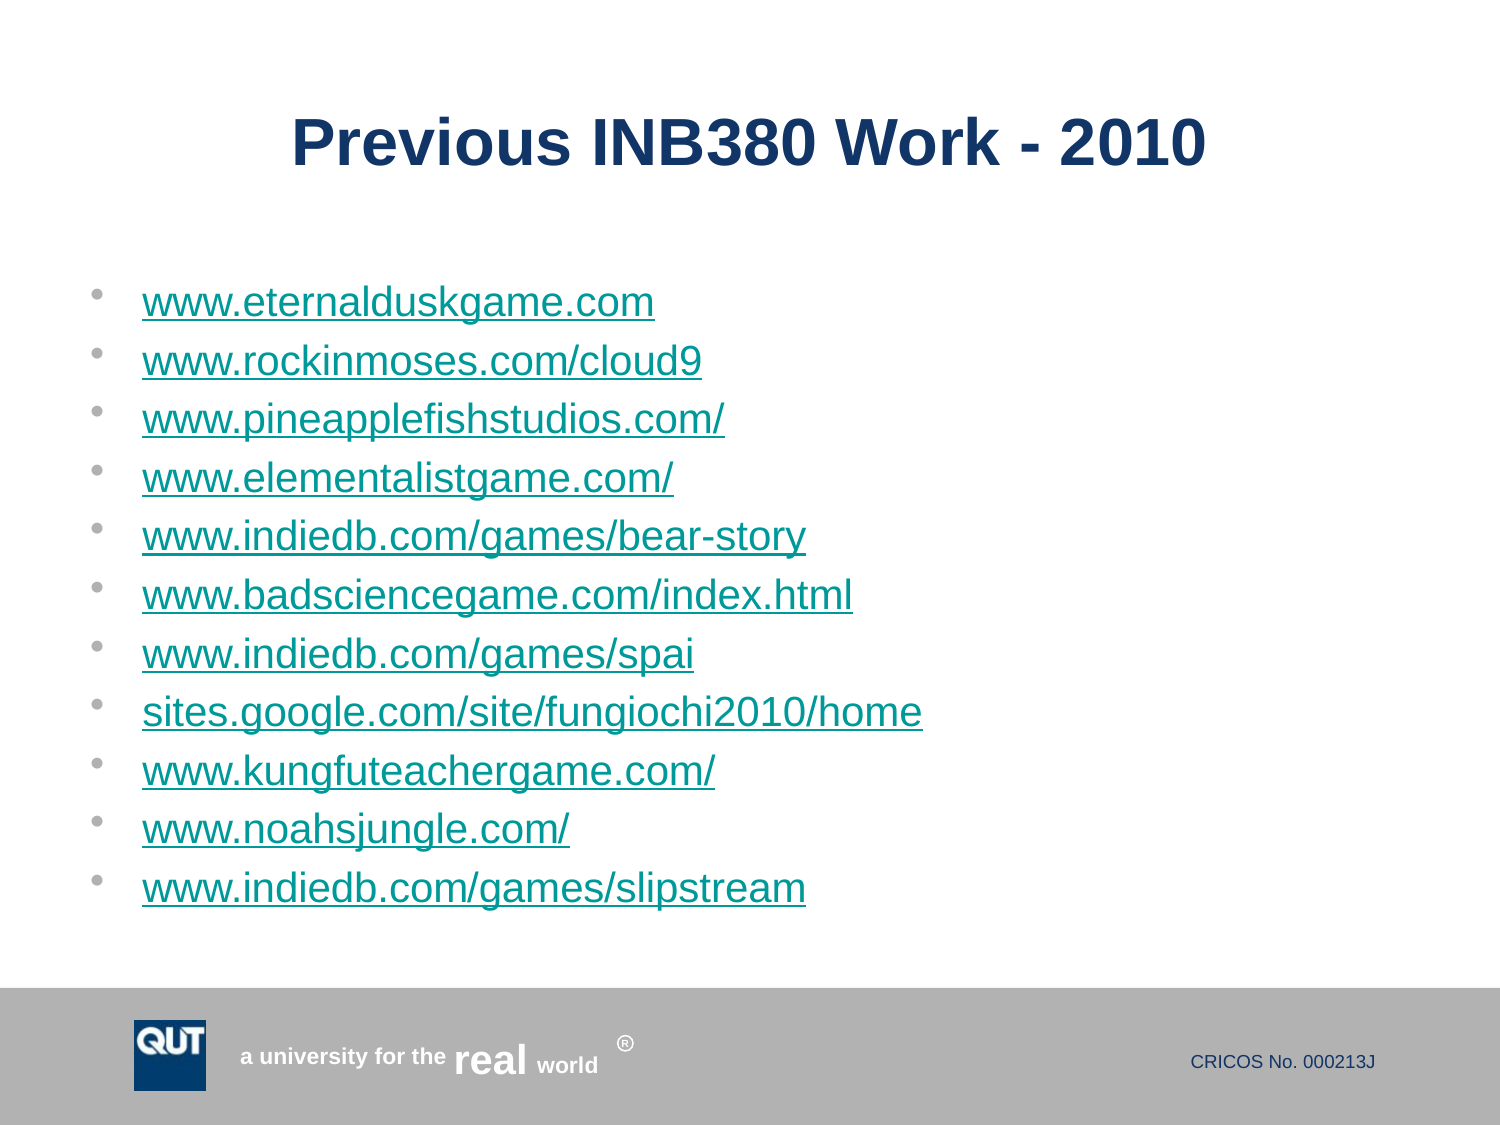

# Previous INB380 Work - 2010
www.eternalduskgame.com
www.rockinmoses.com/cloud9
www.pineapplefishstudios.com/
www.elementalistgame.com/
www.indiedb.com/games/bear-story
www.badsciencegame.com/index.html
www.indiedb.com/games/spai
sites.google.com/site/fungiochi2010/home
www.kungfuteachergame.com/
www.noahsjungle.com/
www.indiedb.com/games/slipstream